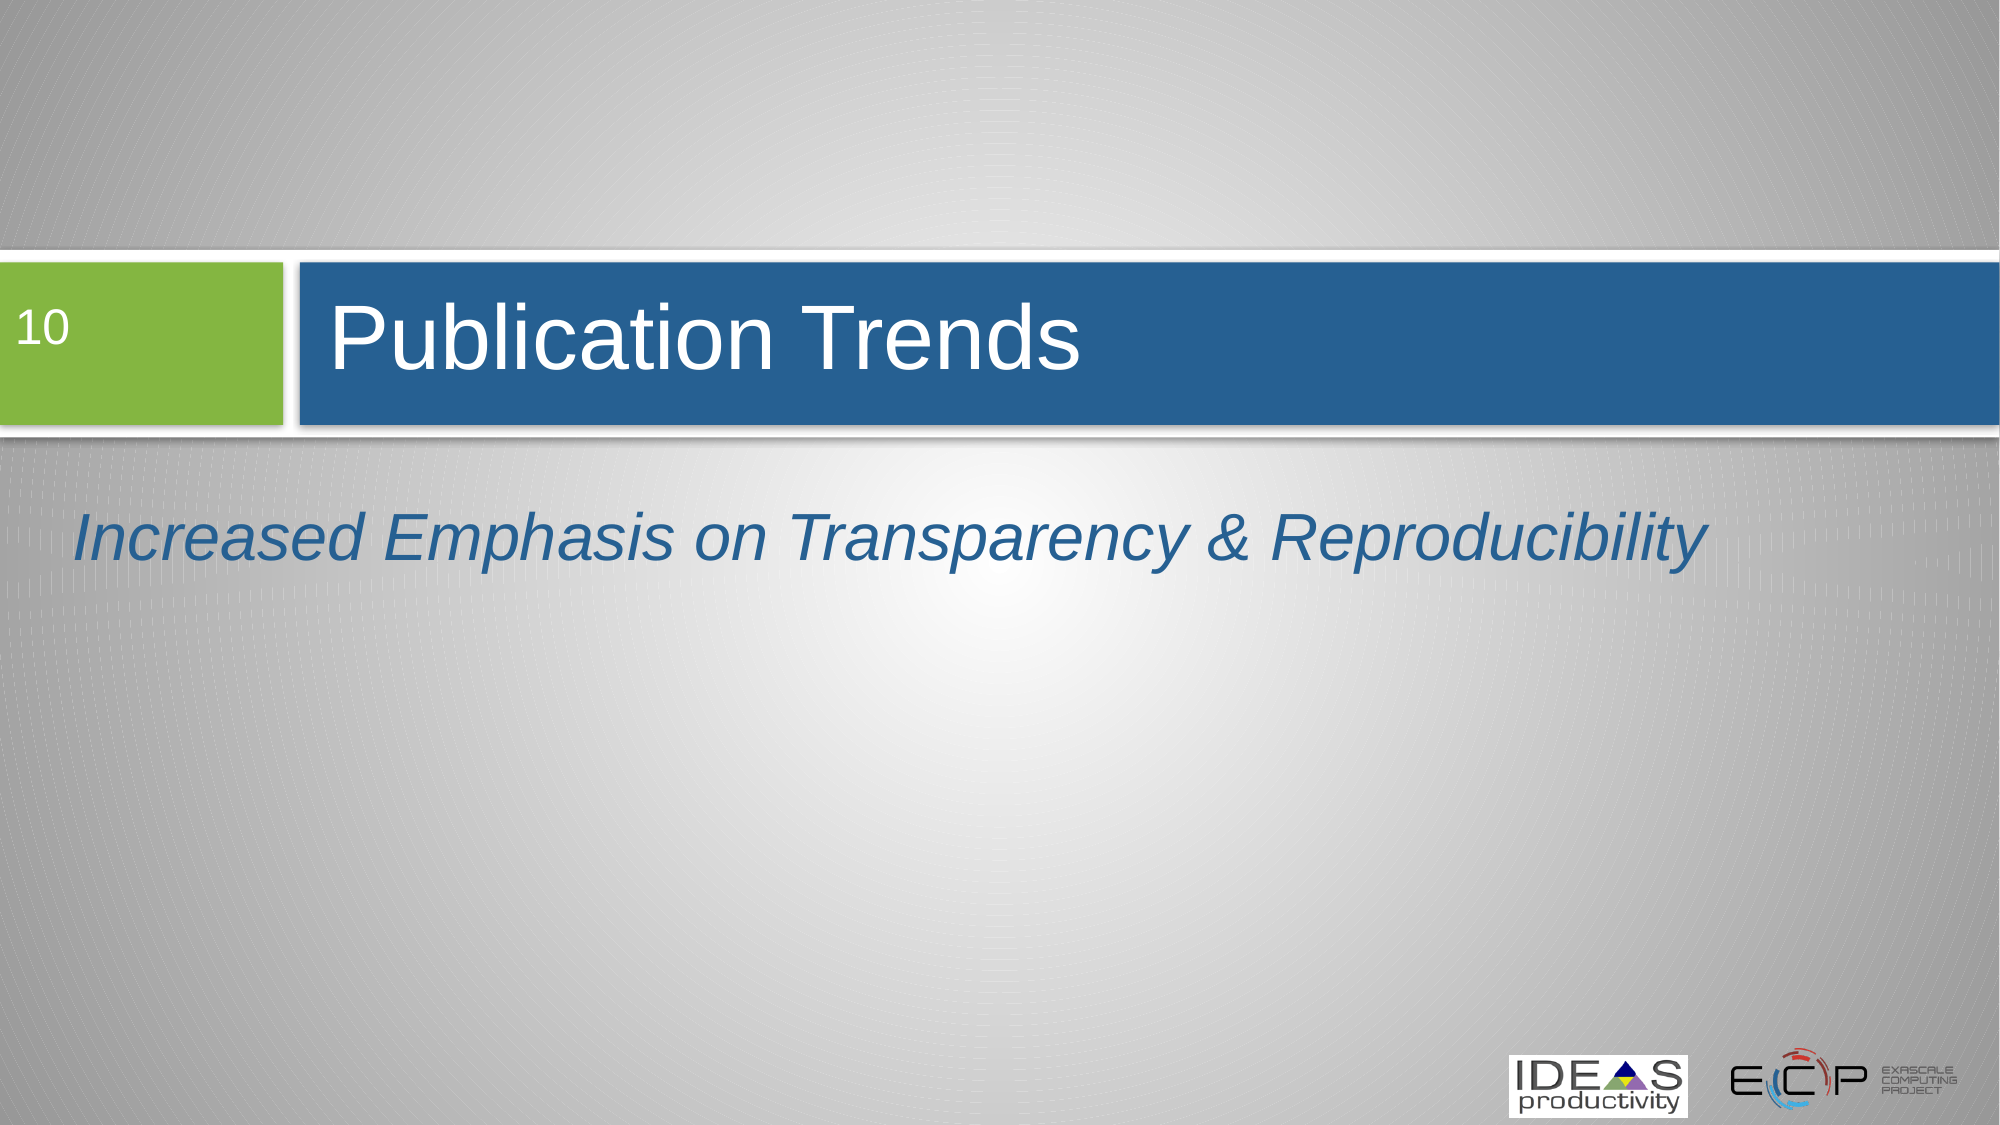

10
# Publication Trends
Increased Emphasis on Transparency & Reproducibility